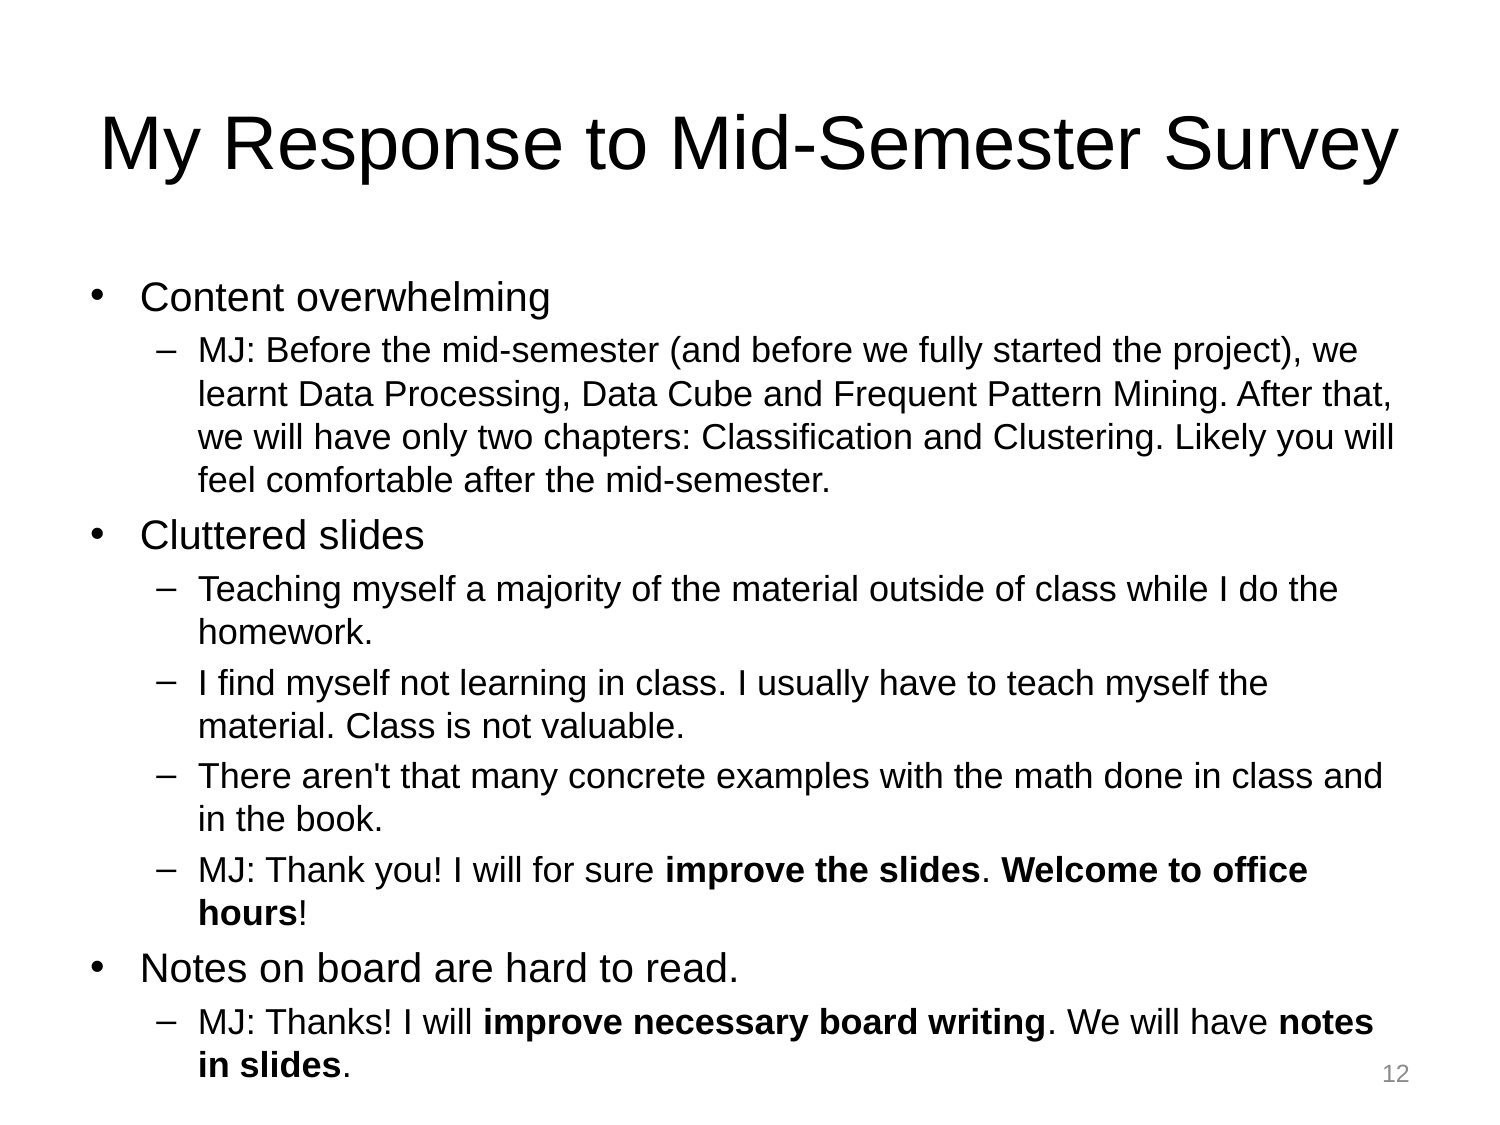

# My Response to Mid-Semester Survey
Content overwhelming
MJ: Before the mid-semester (and before we fully started the project), we learnt Data Processing, Data Cube and Frequent Pattern Mining. After that, we will have only two chapters: Classification and Clustering. Likely you will feel comfortable after the mid-semester.
Cluttered slides
Teaching myself a majority of the material outside of class while I do the homework.
I find myself not learning in class. I usually have to teach myself the material. Class is not valuable.
There aren't that many concrete examples with the math done in class and in the book.
MJ: Thank you! I will for sure improve the slides. Welcome to office hours!
Notes on board are hard to read.
MJ: Thanks! I will improve necessary board writing. We will have notes in slides.
12